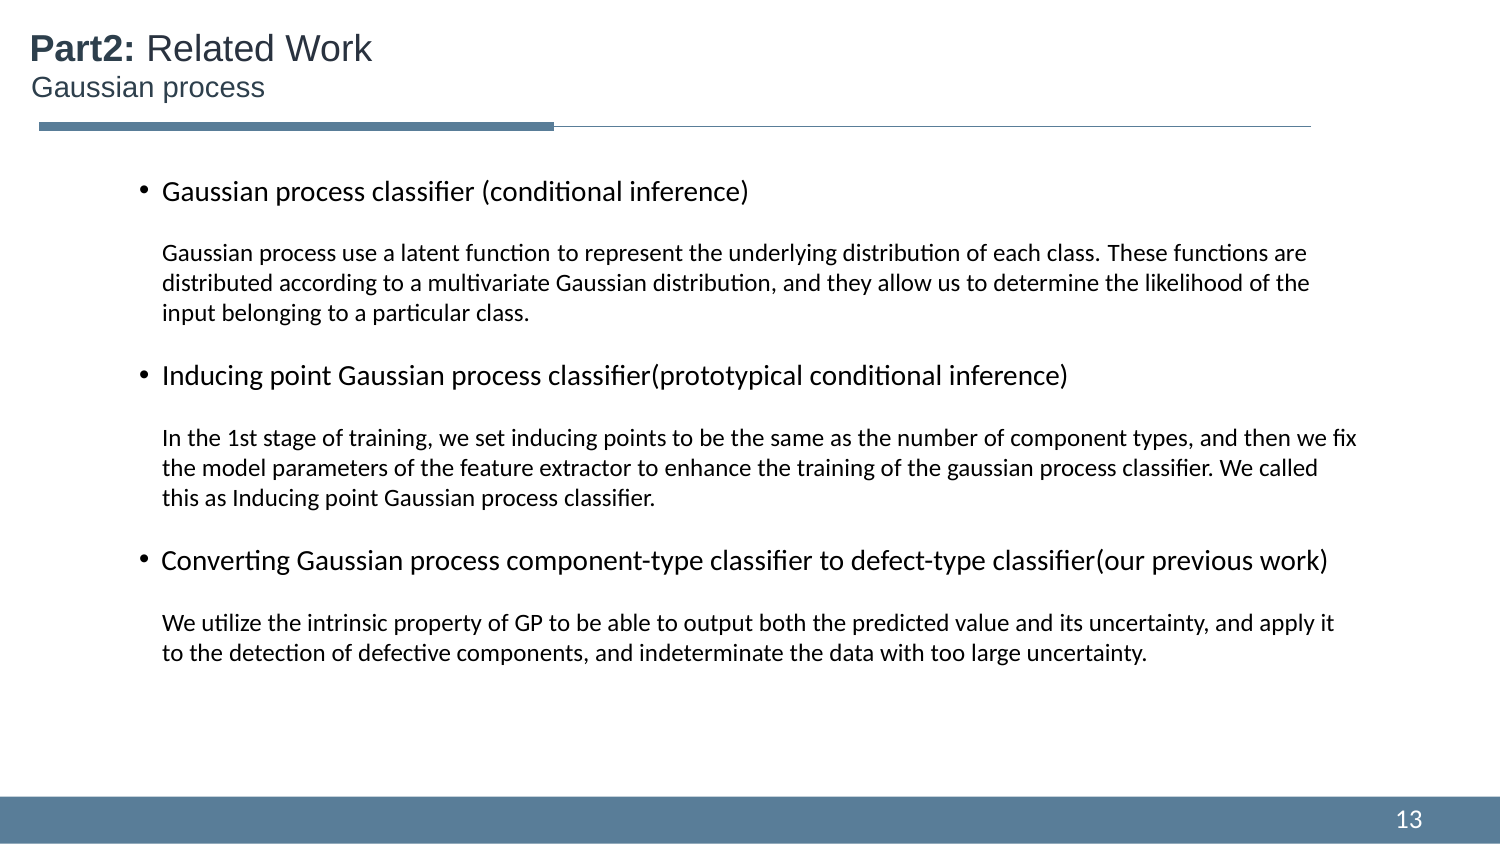

Part2: Related Work
Gaussian process
Gaussian process classifier (conditional inference)
Gaussian process use a latent function to represent the underlying distribution of each class. These functions are distributed according to a multivariate Gaussian distribution, and they allow us to determine the likelihood of the input belonging to a particular class.

Inducing point Gaussian process classifier(prototypical conditional inference)
In the 1st stage of training, we set inducing points to be the same as the number of component types, and then we fix the model parameters of the feature extractor to enhance the training of the gaussian process classifier. We called this as Inducing point Gaussian process classifier.

Converting Gaussian process component-type classifier to defect-type classifier(our previous work)

We utilize the intrinsic property of GP to be able to output both the predicted value and its uncertainty, and apply it to the detection of defective components, and indeterminate the data with too large uncertainty.
13